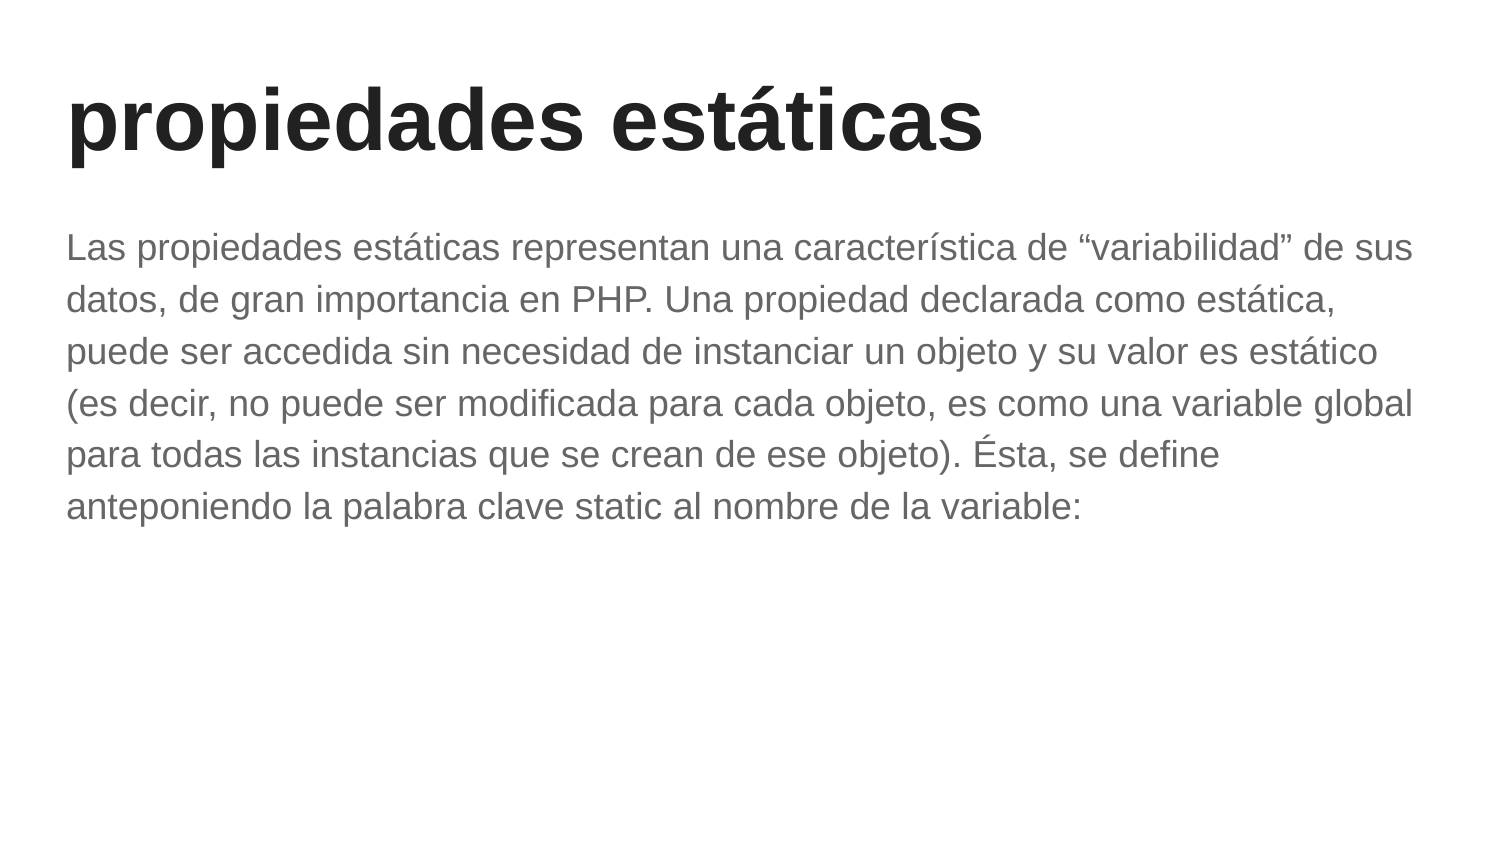

# propiedades estáticas
Las propiedades estáticas representan una característica de “variabilidad” de sus datos, de gran importancia en PHP. Una propiedad declarada como estática, puede ser accedida sin necesidad de instanciar un objeto y su valor es estático (es decir, no puede ser modificada para cada objeto, es como una variable global para todas las instancias que se crean de ese objeto). Ésta, se define anteponiendo la palabra clave static al nombre de la variable: